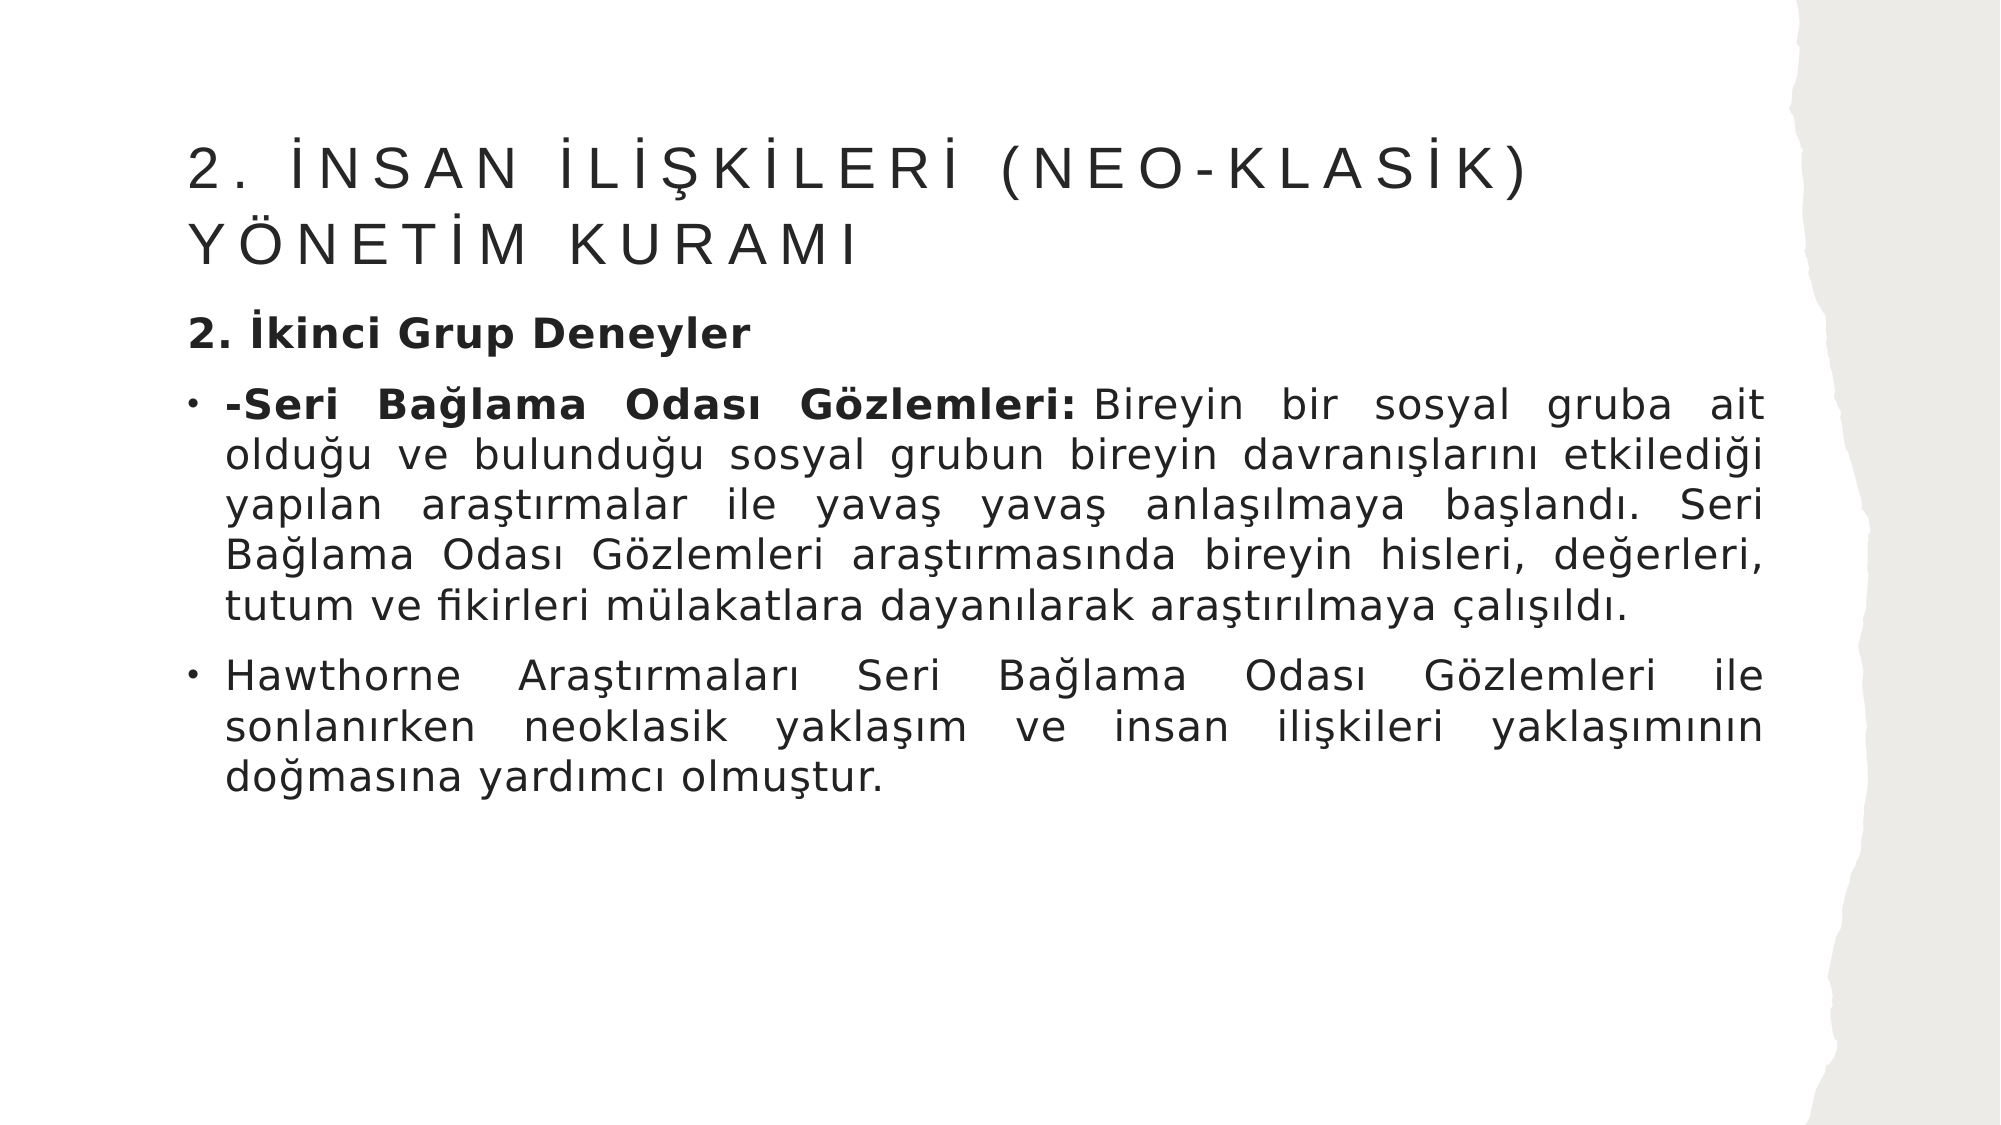

# 2. İNSAN İLİŞKİLERİ (NEO-KLASİK) YÖNETİM KURAMI
2. İkinci Grup Deneyler
-Seri Bağlama Odası Gözlemleri: Bireyin bir sosyal gruba ait olduğu ve bulunduğu sosyal grubun bireyin davranışlarını etkilediği yapılan araştırmalar ile yavaş yavaş anlaşılmaya başlandı. Seri Bağlama Odası Gözlemleri araştırmasında bireyin hisleri, değerleri, tutum ve fikirleri mülakatlara dayanılarak araştırılmaya çalışıldı.
Hawthorne Araştırmaları Seri Bağlama Odası Gözlemleri ile sonlanırken neoklasik yaklaşım ve insan ilişkileri yaklaşımının doğmasına yardımcı olmuştur.